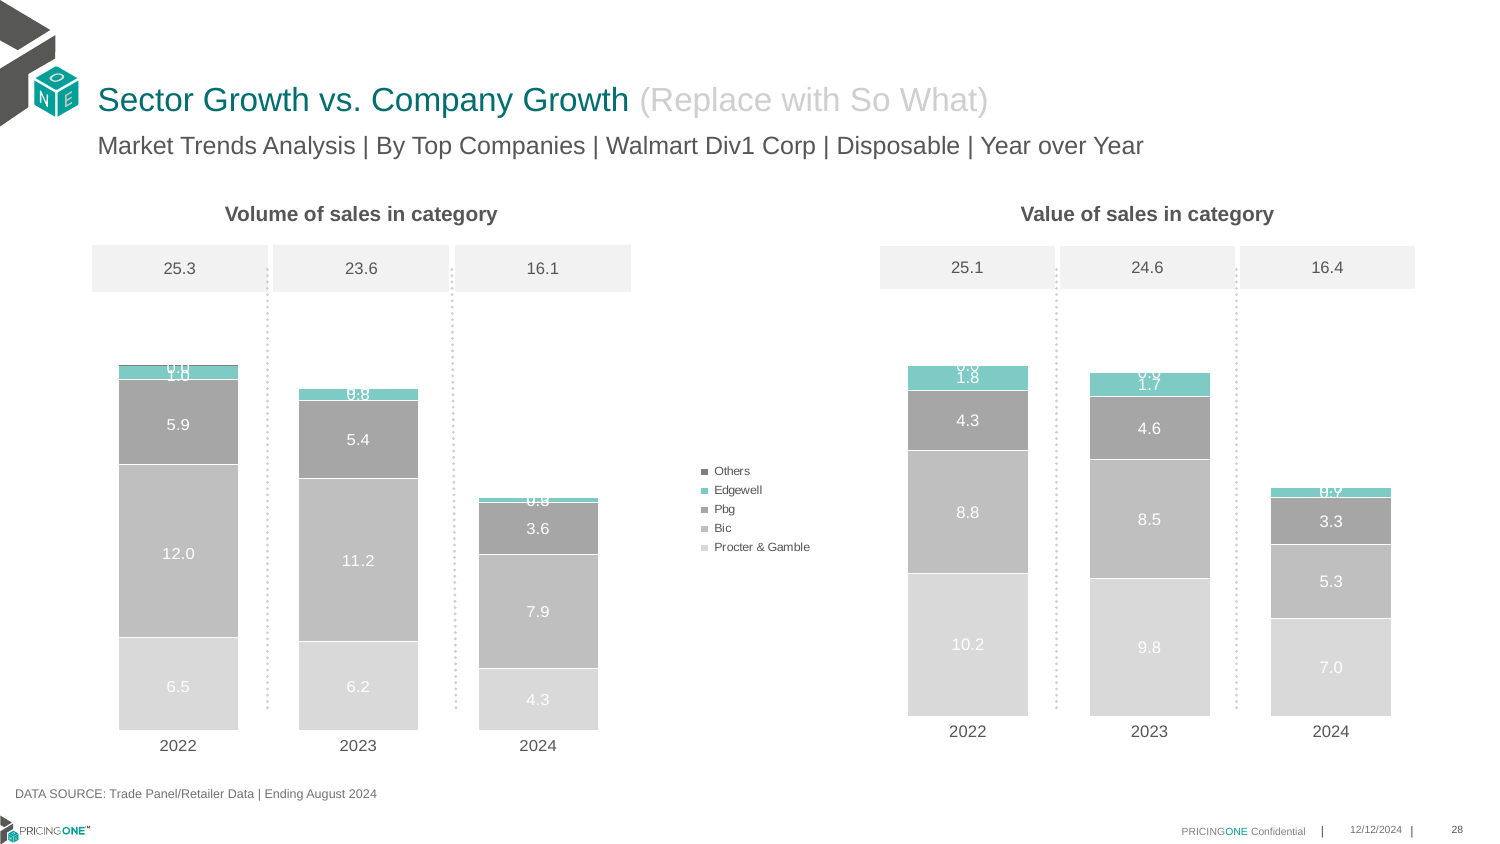

# Sector Growth vs. Company Growth (Replace with So What)
Market Trends Analysis | By Top Companies | Walmart Div1 Corp | Disposable | Year over Year
| Value of sales in category |  |  |
| --- | --- | --- |
| 25.1 | 24.6 | 16.4 |
| Volume of sales in category |  |  |
| --- | --- | --- |
| 25.3 | 23.6 | 16.1 |

### Chart

| Category | Procter & Gamble | Bic | Pbg | Edgewell | Others |
|---|---|---|---|---|---|
| 2022 | 10.24387 | 8.785715 | 4.336168 | 1.751553 | 1.4e-05 |
| 2023 | 9.827744 | 8.522418 | 4.580243 | 1.697924 | 2.6e-05 |
| 2024 | 6.999501 | 5.325764 | 3.346957 | 0.699326 | 2e-05 |

### Chart

| Category | Procter & Gamble | Bic | Pbg | Edgewell | Others |
|---|---|---|---|---|---|
| 2022 | 6.479197 | 11.955473 | 5.864353 | 1.010677 | 1.4e-05 |
| 2023 | 6.164124 | 11.247543 | 5.40132 | 0.830576 | 2.8e-05 |
| 2024 | 4.279564 | 7.939535 | 3.566323 | 0.335921 | 1.2e-05 |
DATA SOURCE: Trade Panel/Retailer Data | Ending August 2024

12/12/2024
28